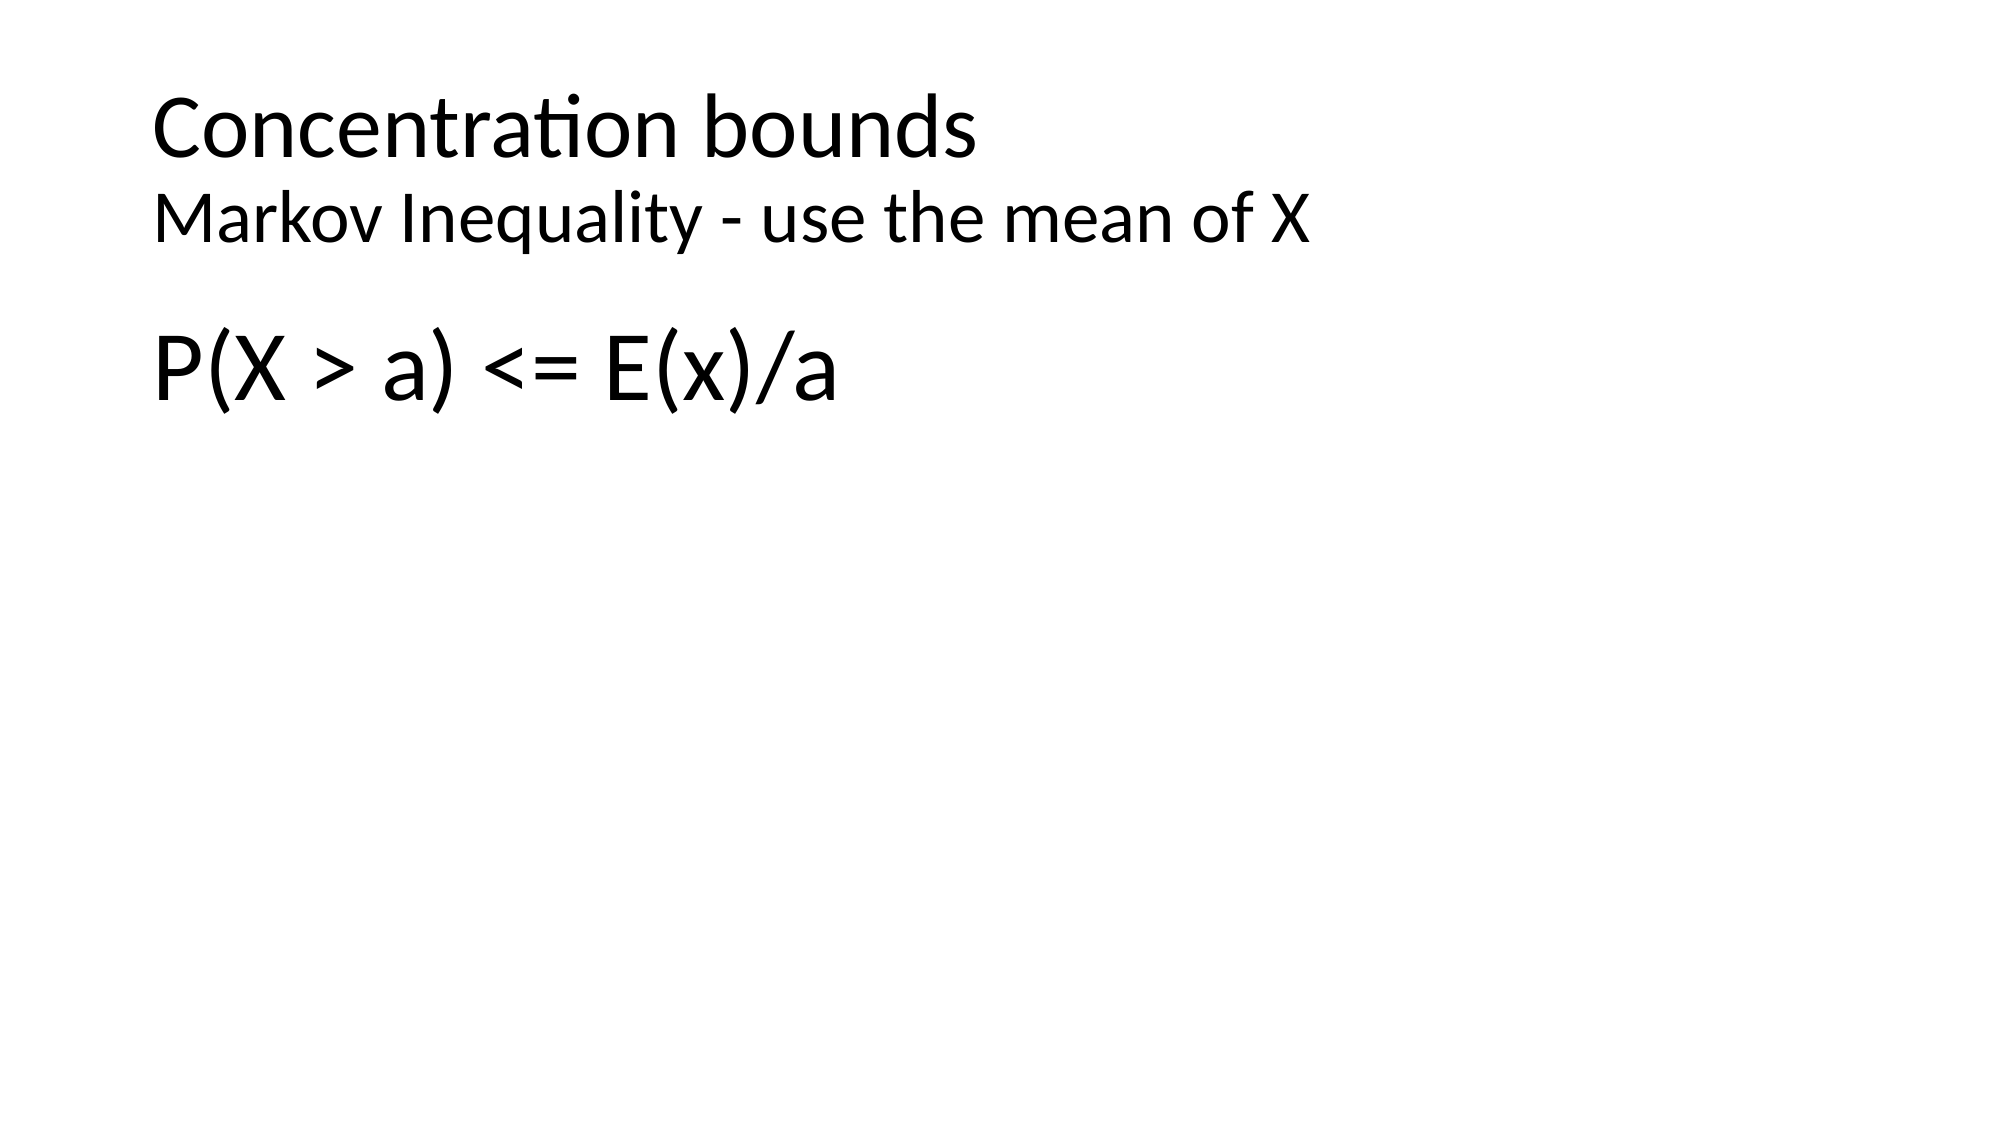

# Concentration bounds
Markov Inequality - use the mean of X
P(X > a) <= E(x)/a